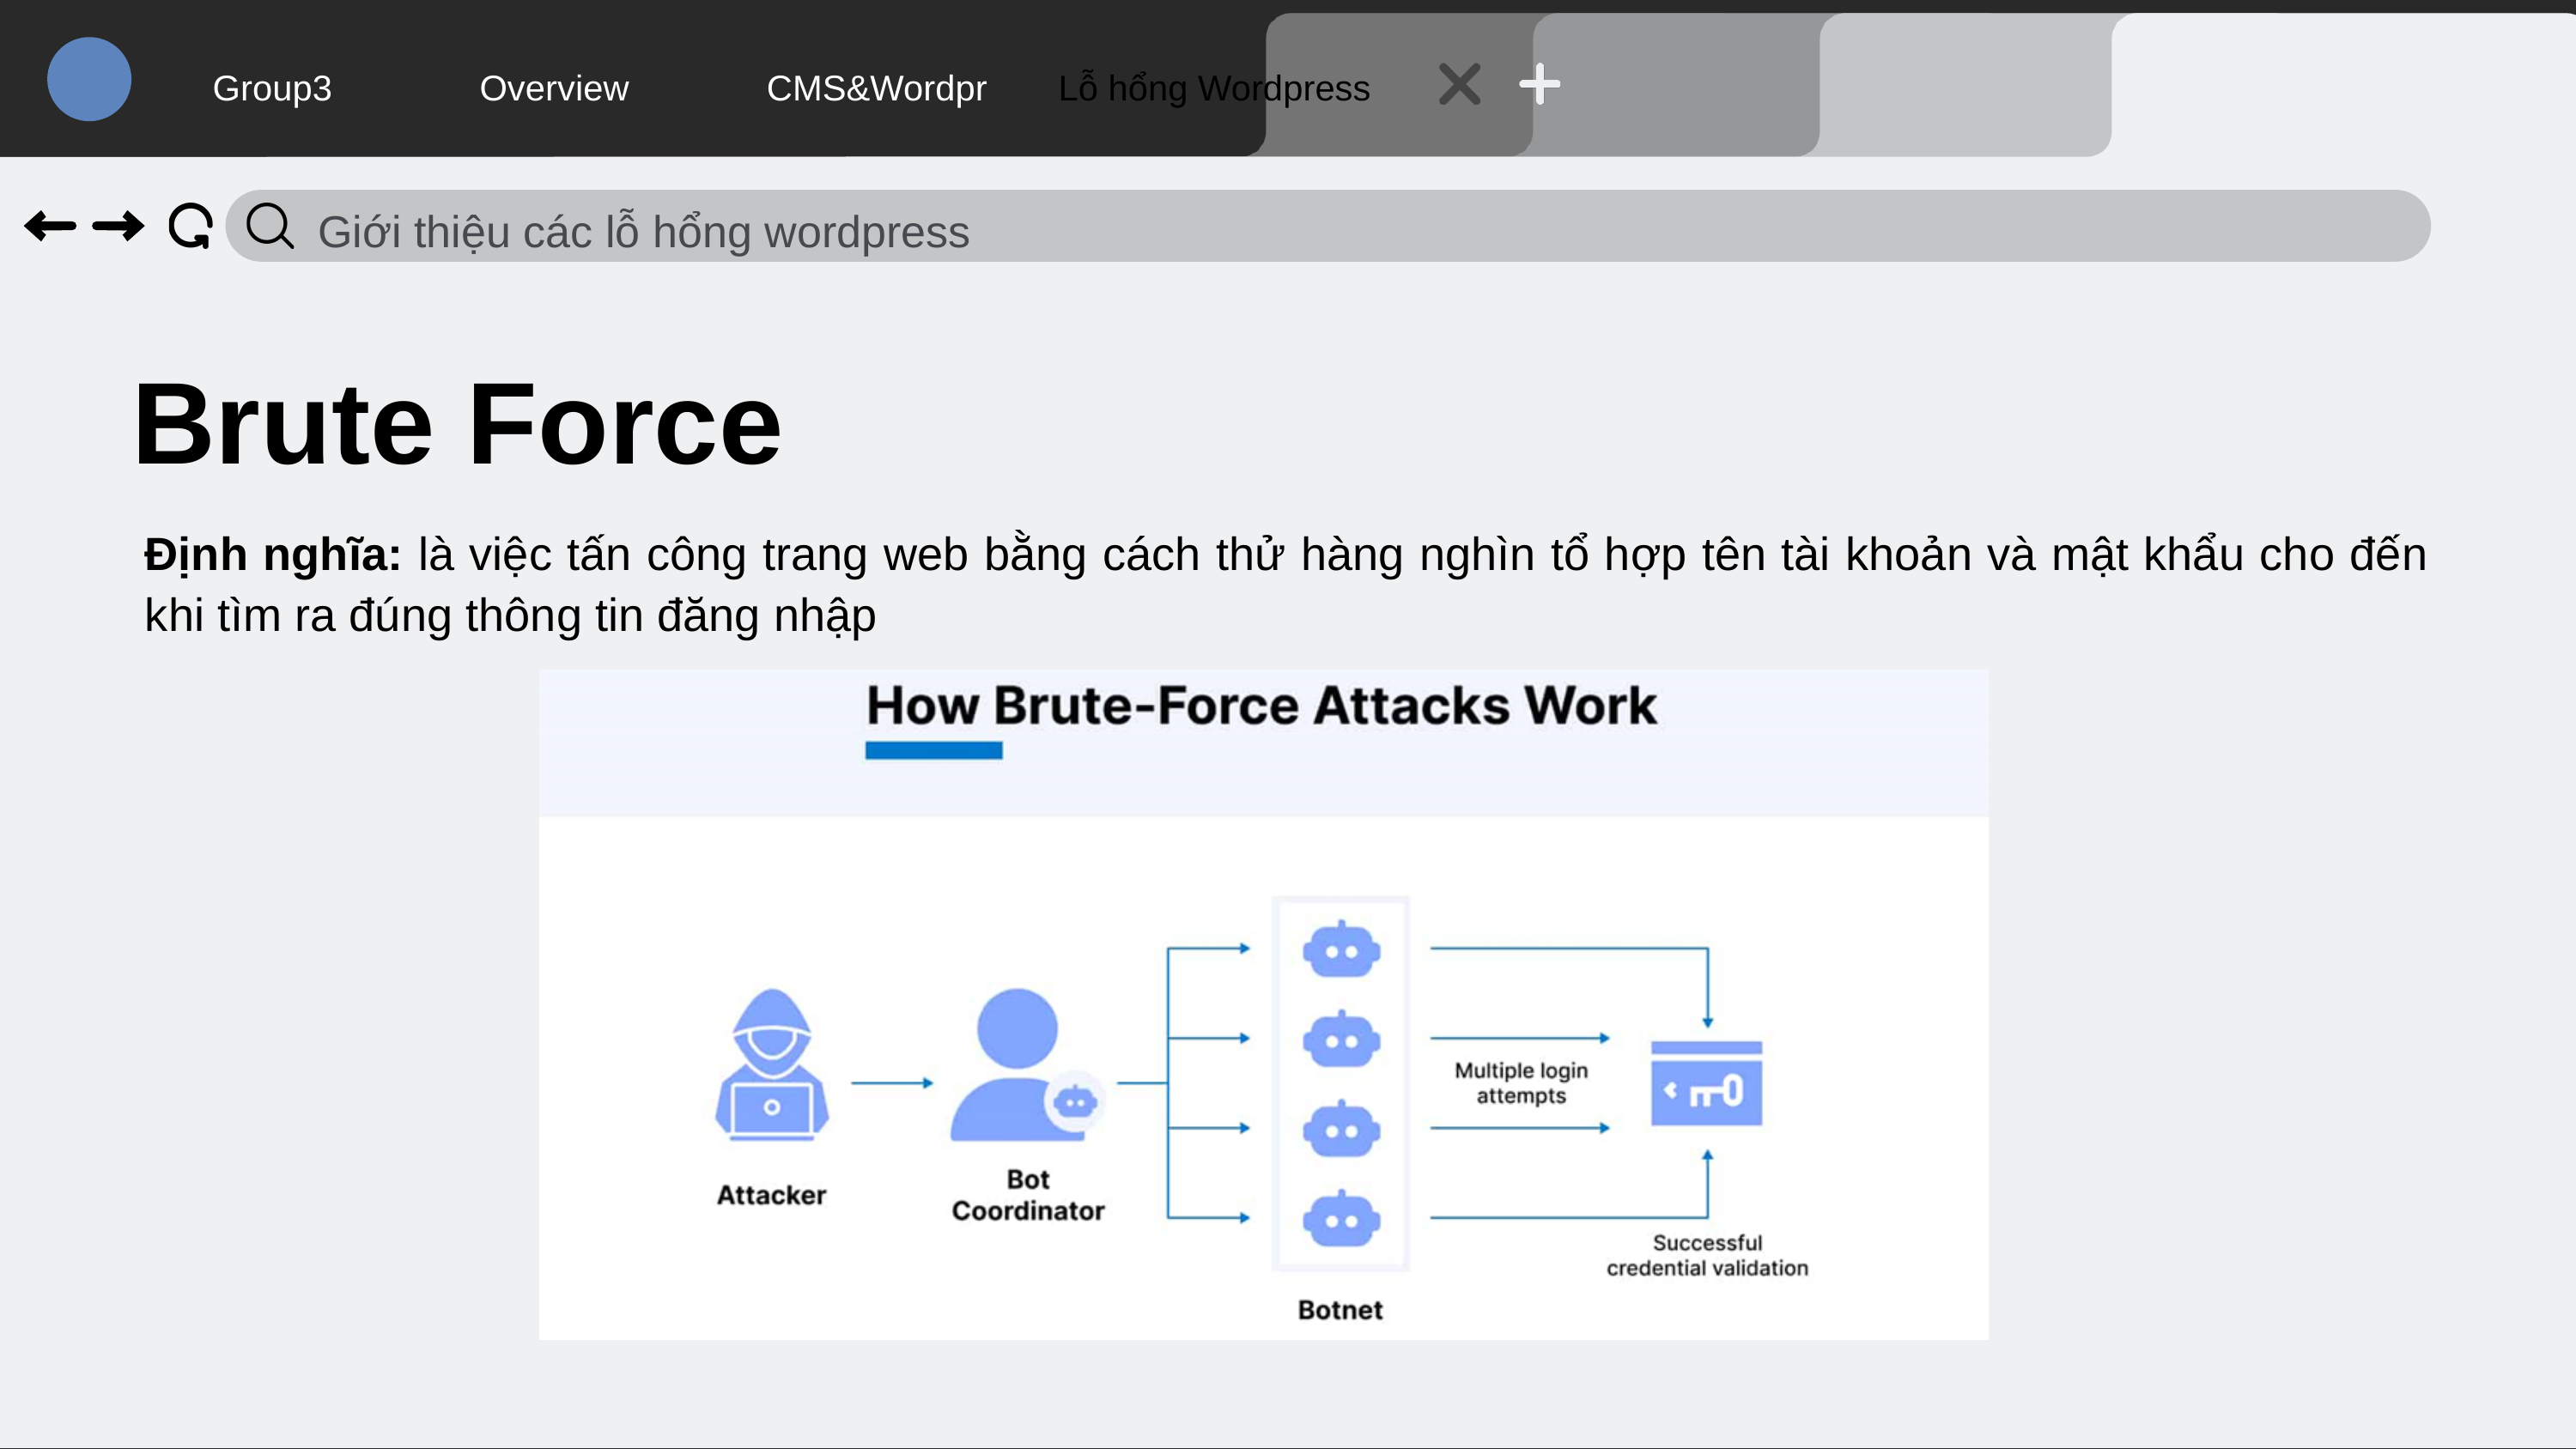

Group3
Overview
CMS&Wordpr
Lỗ hổng Wordpress

Giới thiệu các lỗ hổng wordpress

Brute Force
Định nghĩa: là việc tấn công trang web bằng cách thử hàng nghìn tổ hợp tên tài khoản và mật khẩu cho đến khi tìm ra đúng thông tin đăng nhập